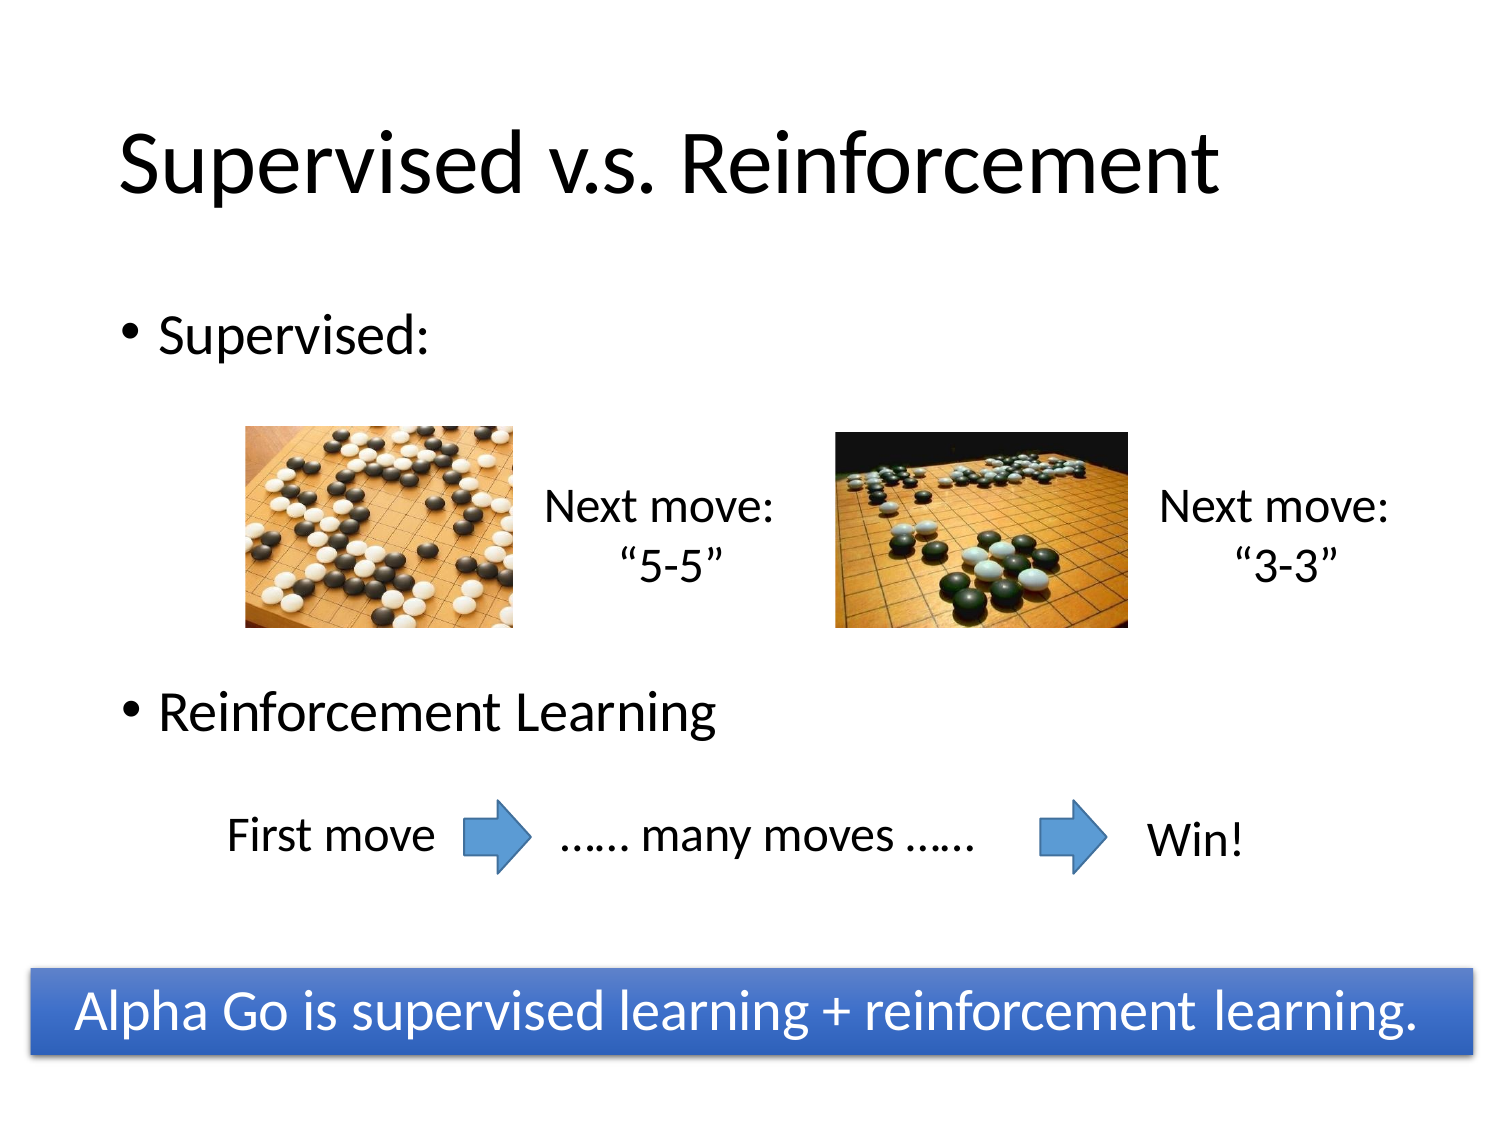

# Supervised v.s. Reinforcement
Supervised:

Next move:  “5-5”
Next move:  “3-3”
Reinforcement Learning

First move
…… many moves ……
Win!

Alpha Go is supervised learning + reinforcement learning.